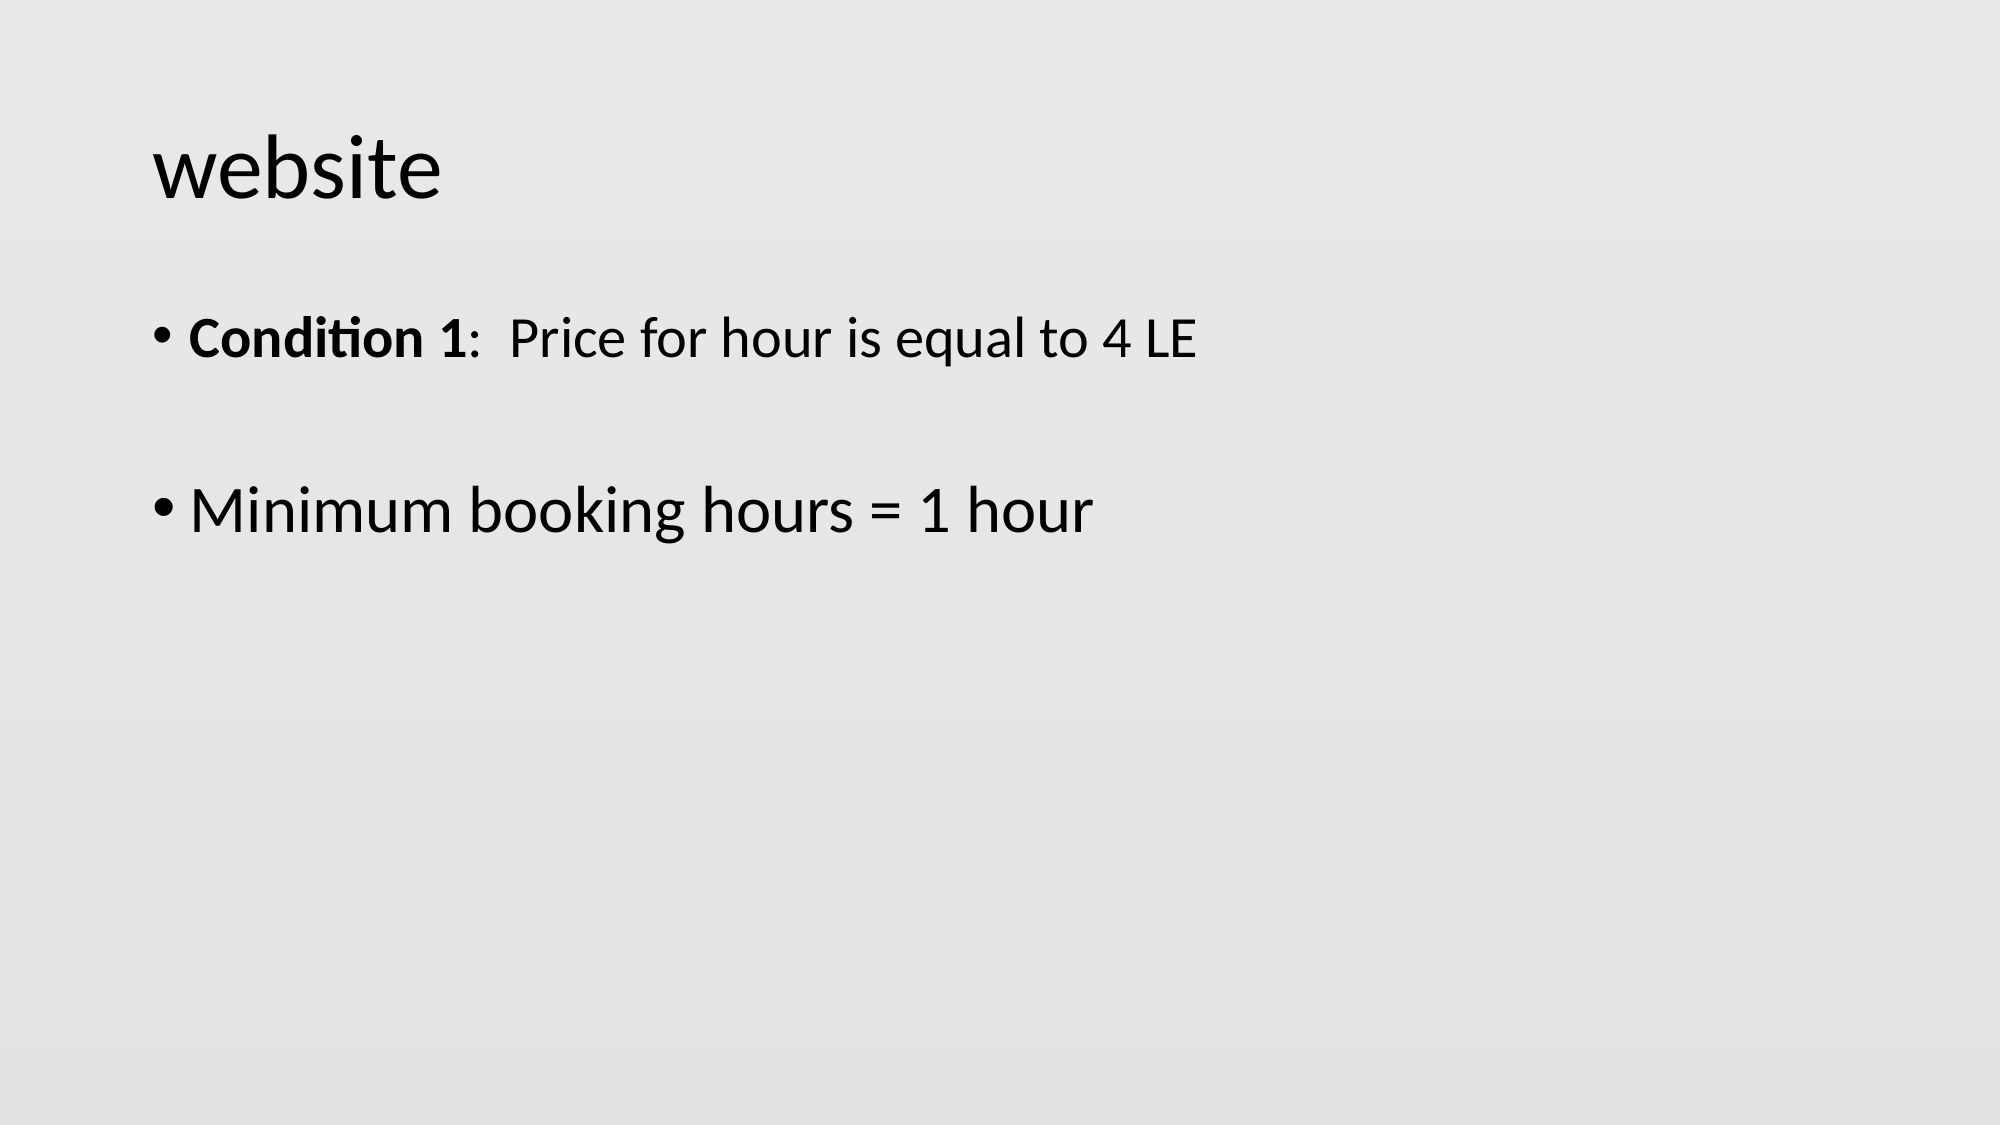

# website
Condition 1:  Price for hour is equal to 4 LE

Minimum booking hours = 1 hour